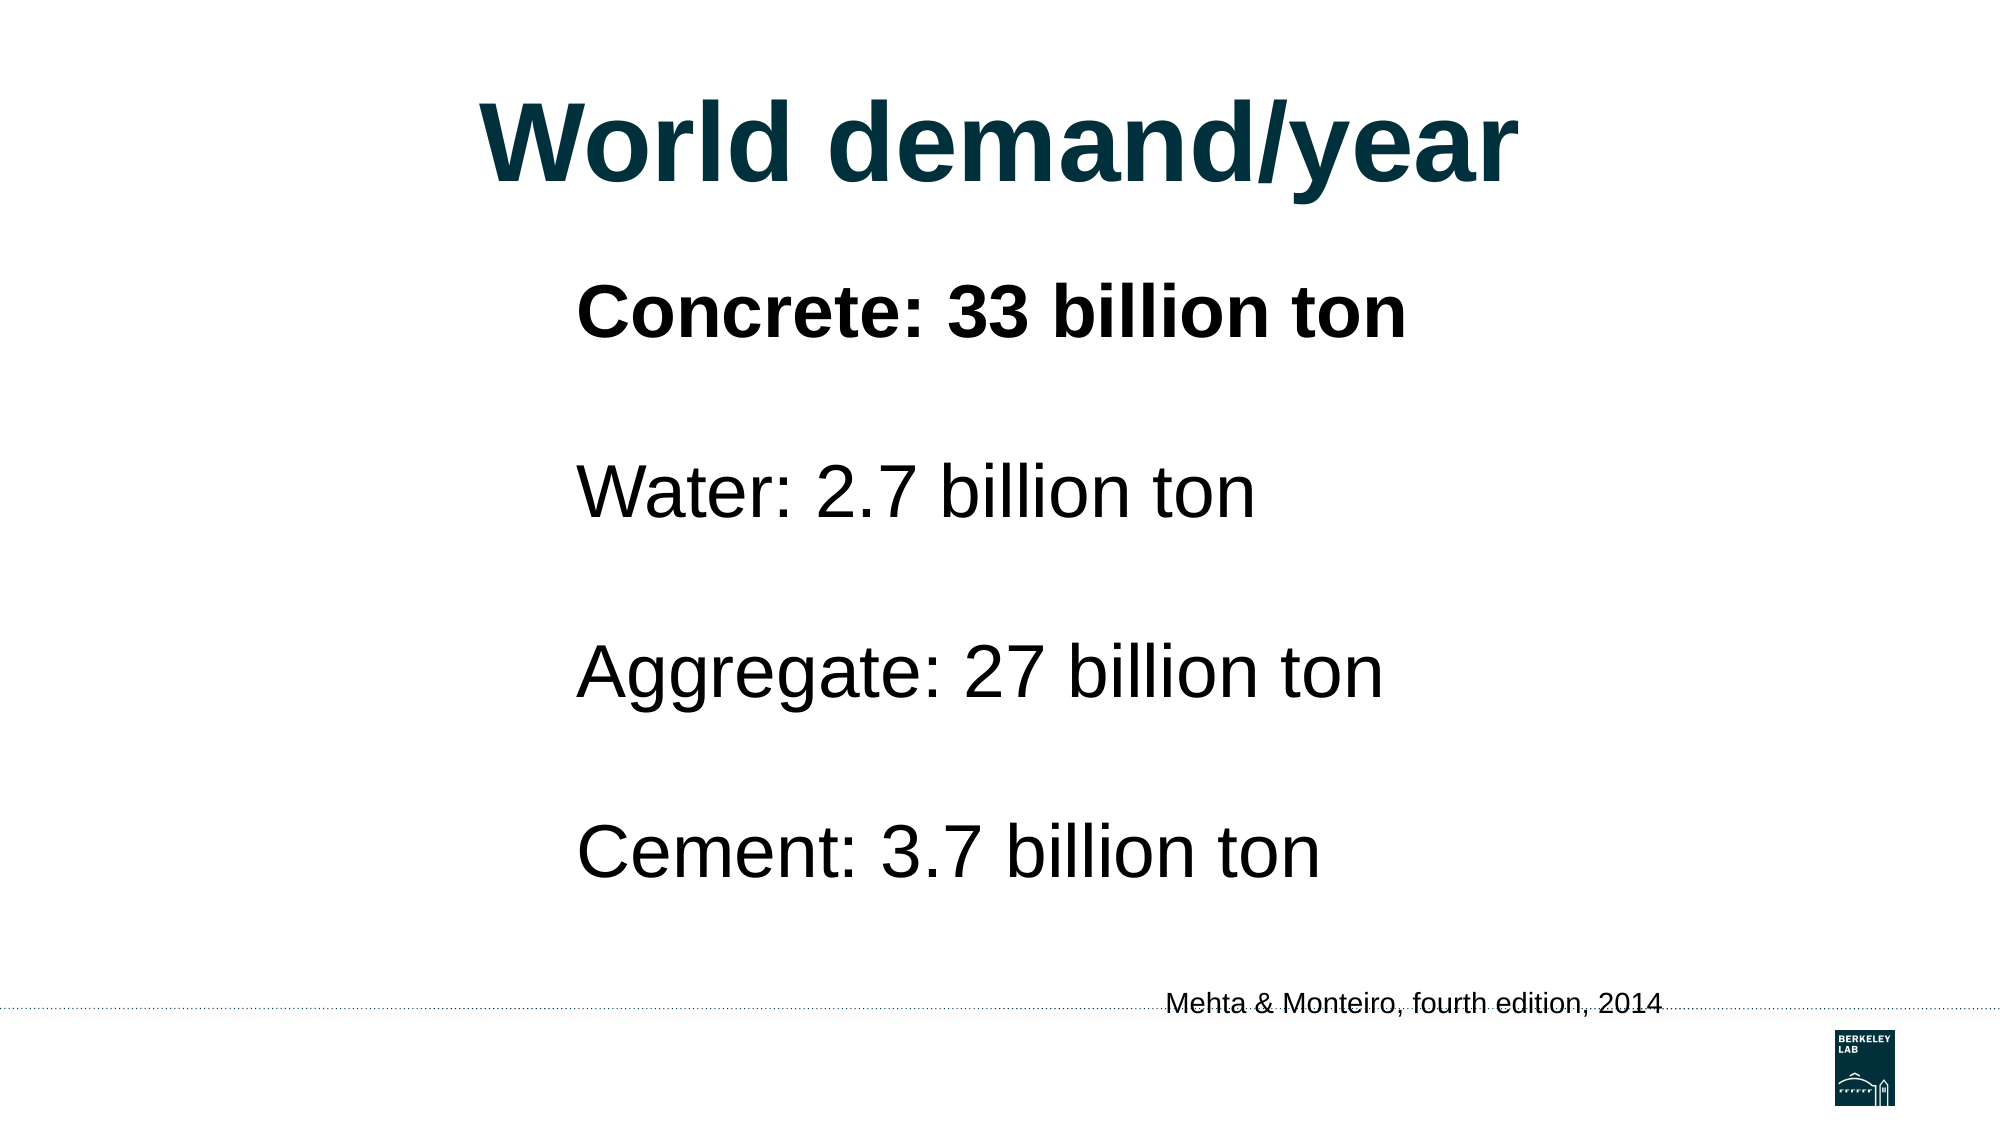

# World demand/year
Concrete: 33 billion ton

Water: 2.7 billion ton

Aggregate: 27 billion ton

Cement: 3.7 billion ton
Mehta & Monteiro, fourth edition, 2014